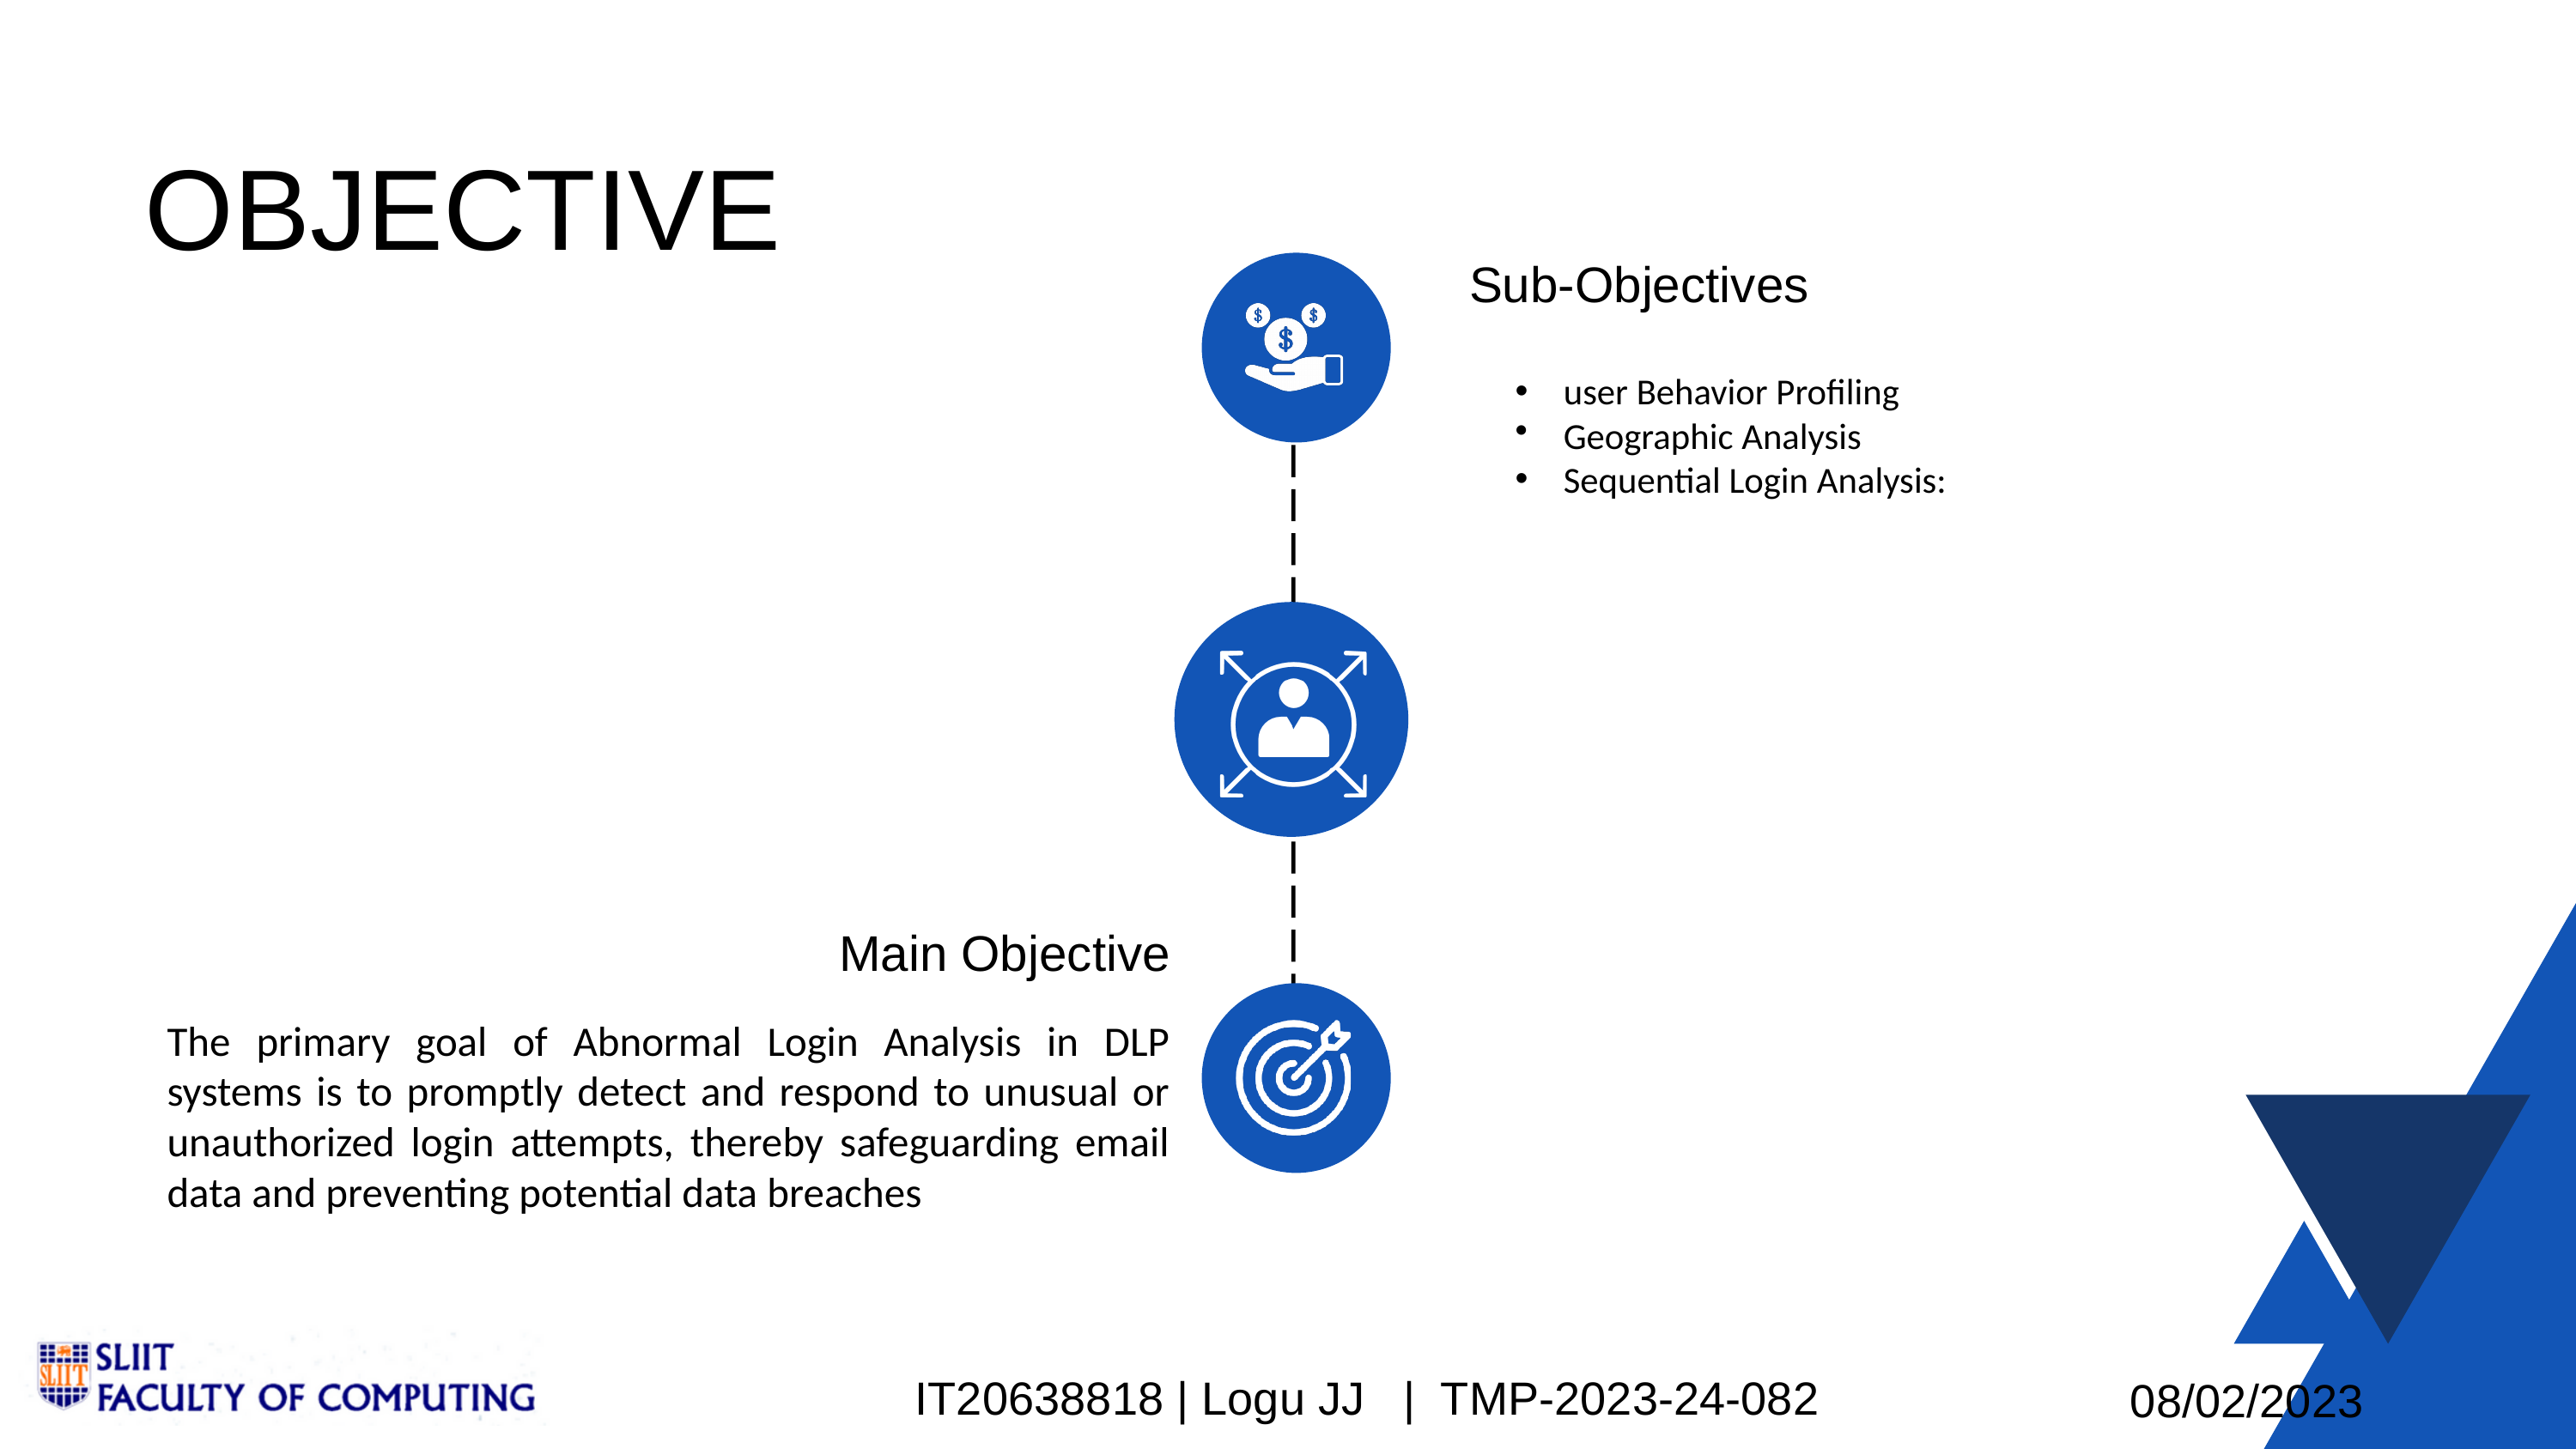

OBJECTIVE
Sub-Objectives

user Behavior Profiling
Geographic Analysis
Sequential Login Analysis:

Main Objective

The primary goal of Abnormal Login Analysis in DLP systems is to promptly detect and respond to unusual or unauthorized login attempts, thereby safeguarding email data and preventing potential data breaches

IT20638818 | Logu JJ   |  TMP-2023-24-082
08/02/2023